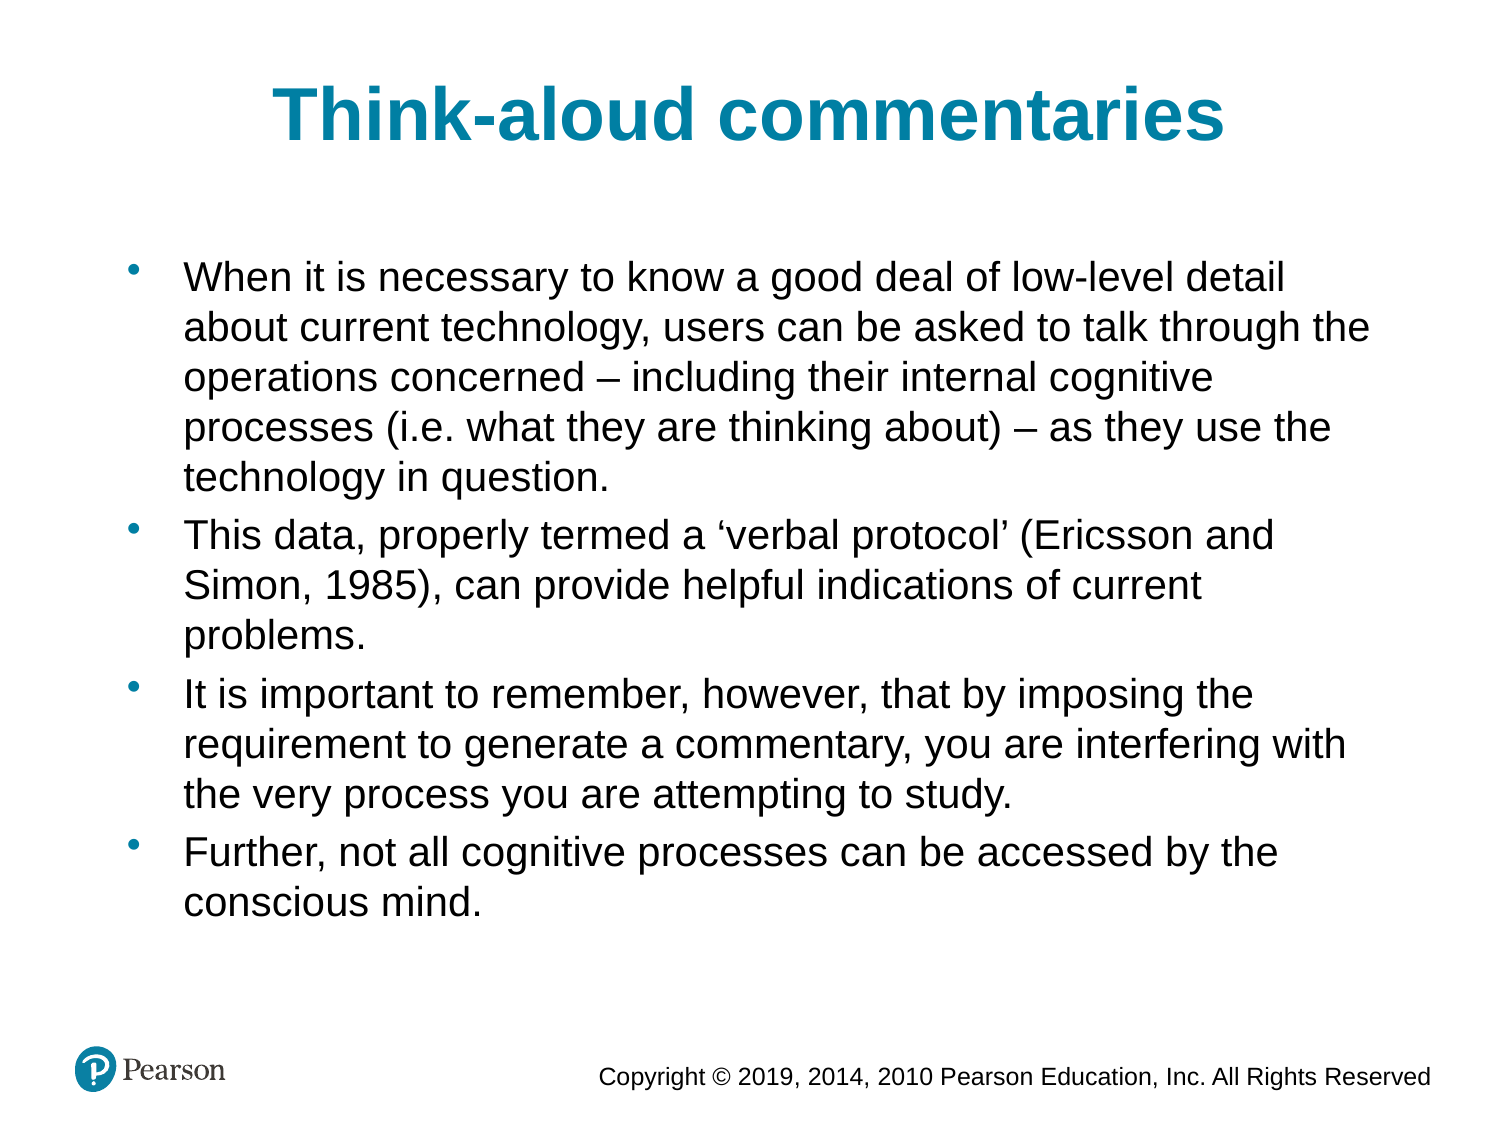

Think-aloud commentaries
When it is necessary to know a good deal of low-level detail about current technology, users can be asked to talk through the operations concerned – including their internal cognitive processes (i.e. what they are thinking about) – as they use the technology in question.
This data, properly termed a ‘verbal protocol’ (Ericsson and Simon, 1985), can provide helpful indications of current problems.
It is important to remember, however, that by imposing the requirement to generate a commentary, you are interfering with the very process you are attempting to study.
Further, not all cognitive processes can be accessed by the conscious mind.